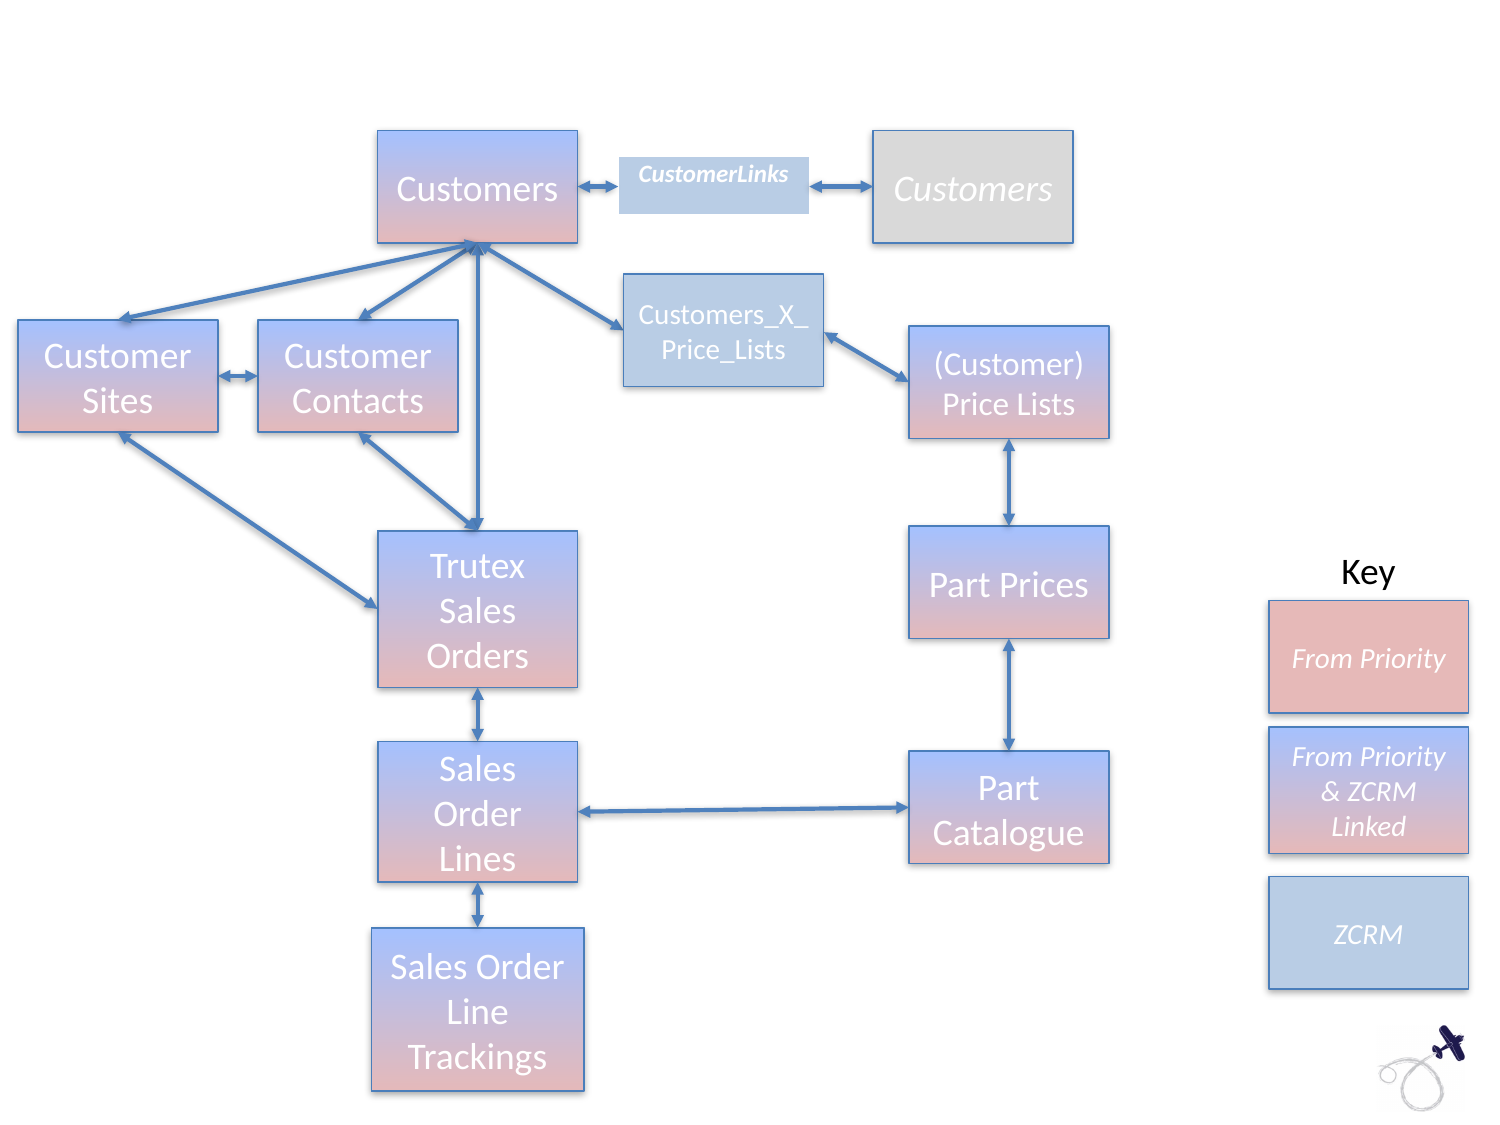

Customers
Customers
| CustomerLinks |
| --- |
Customers_X_Price_Lists
Customer
Sites
Customer
Contacts
(Customer)
Price Lists
Part Prices
Trutex Sales Orders
Key
From Priority
From Priority
& ZCRM Linked
Sales
Order
Lines
Part Catalogue
ZCRM
Sales Order
Line
Trackings